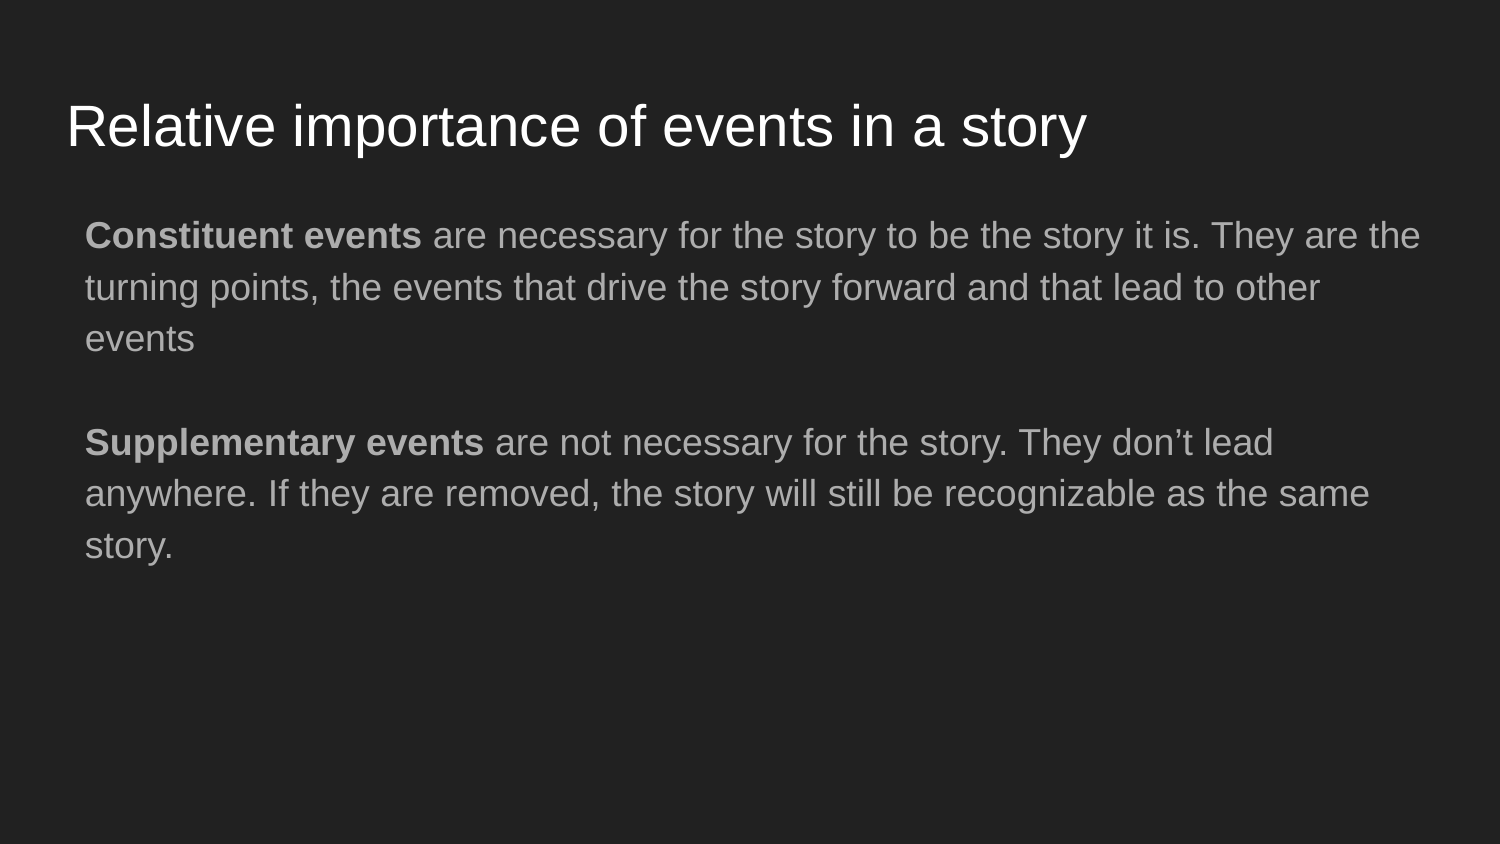

# Relative importance of events in a story
Constituent events are necessary for the story to be the story it is. They are the turning points, the events that drive the story forward and that lead to other events

Supplementary events are not necessary for the story. They don’t lead anywhere. If they are removed, the story will still be recognizable as the same story.